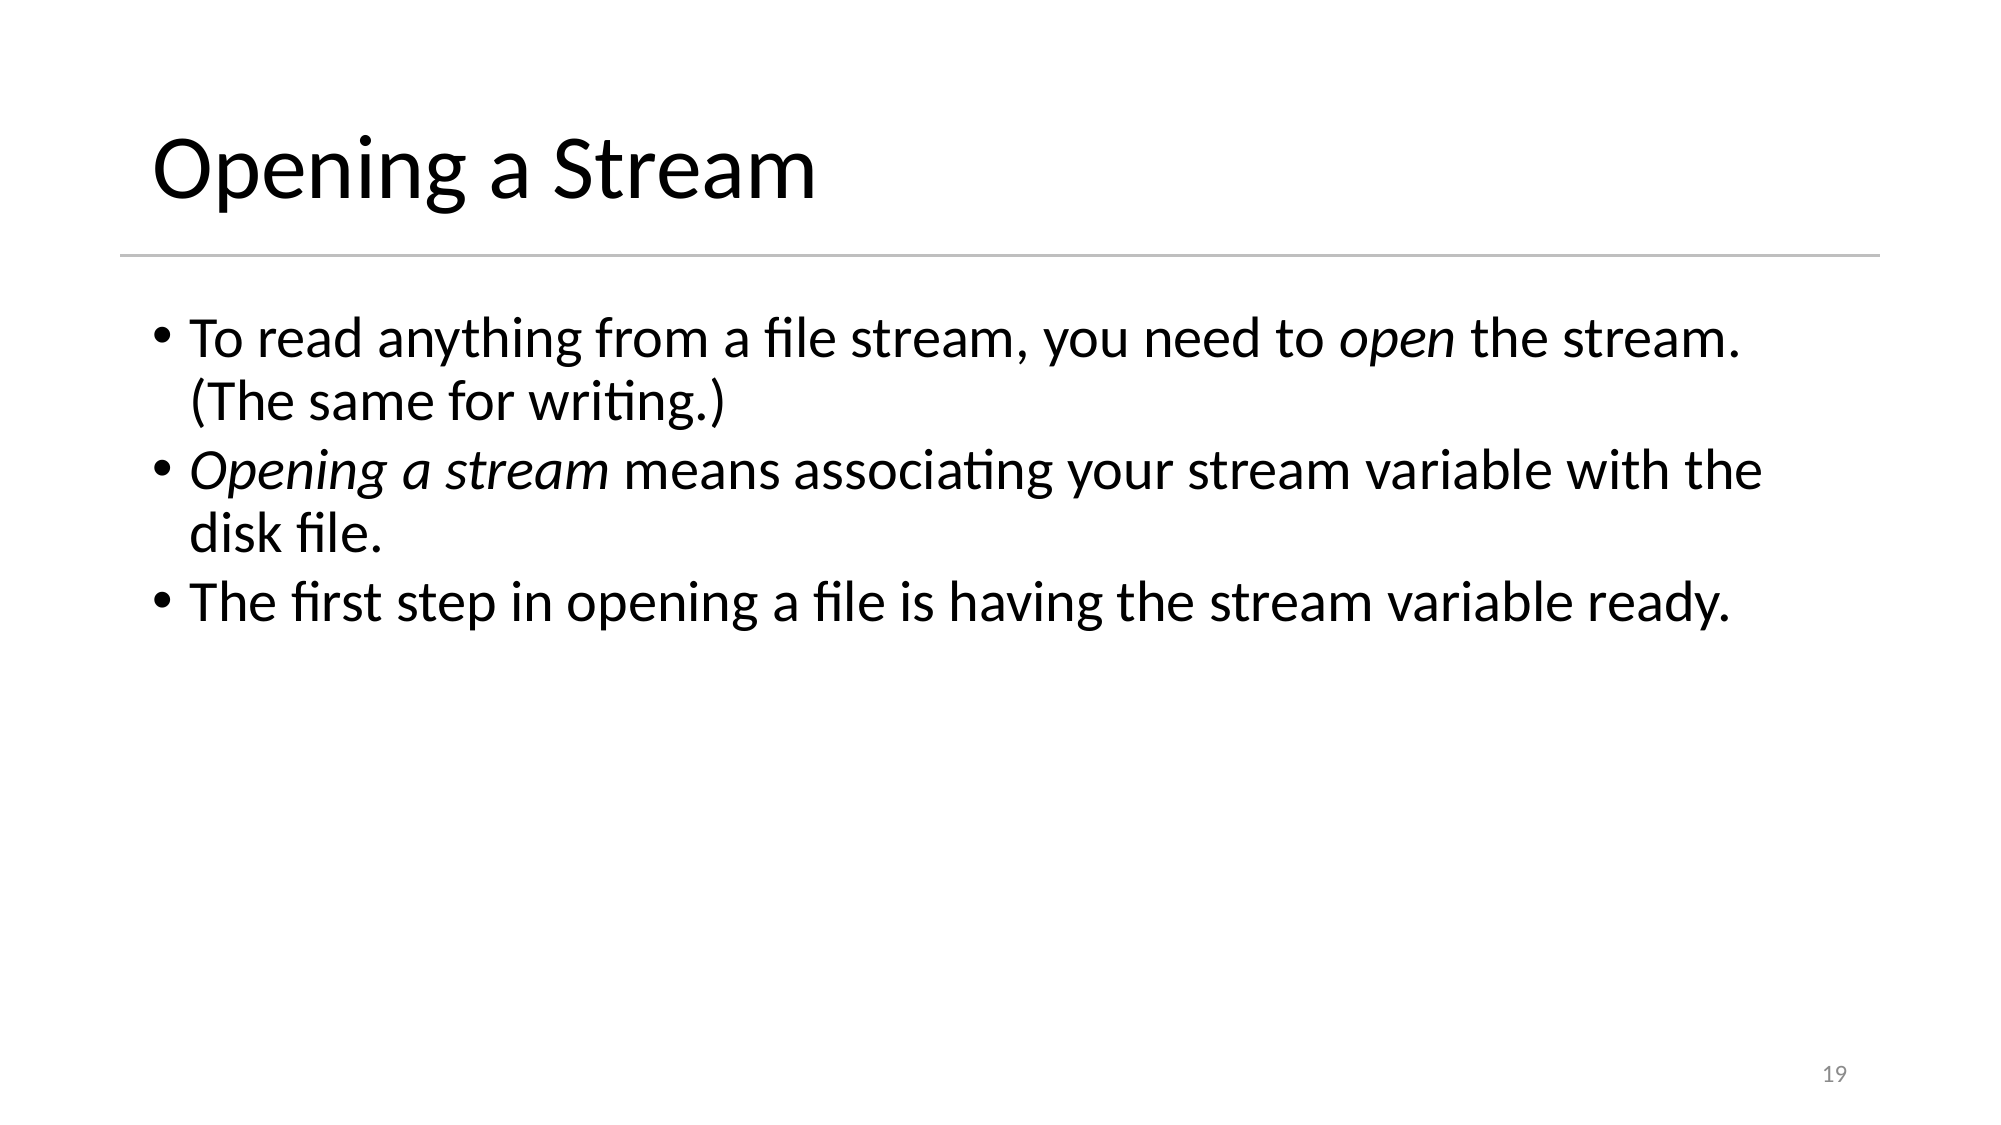

# Opening a Stream
To read anything from a file stream, you need to open the stream. (The same for writing.)
Opening a stream means associating your stream variable with the disk file.
The first step in opening a file is having the stream variable ready.

19